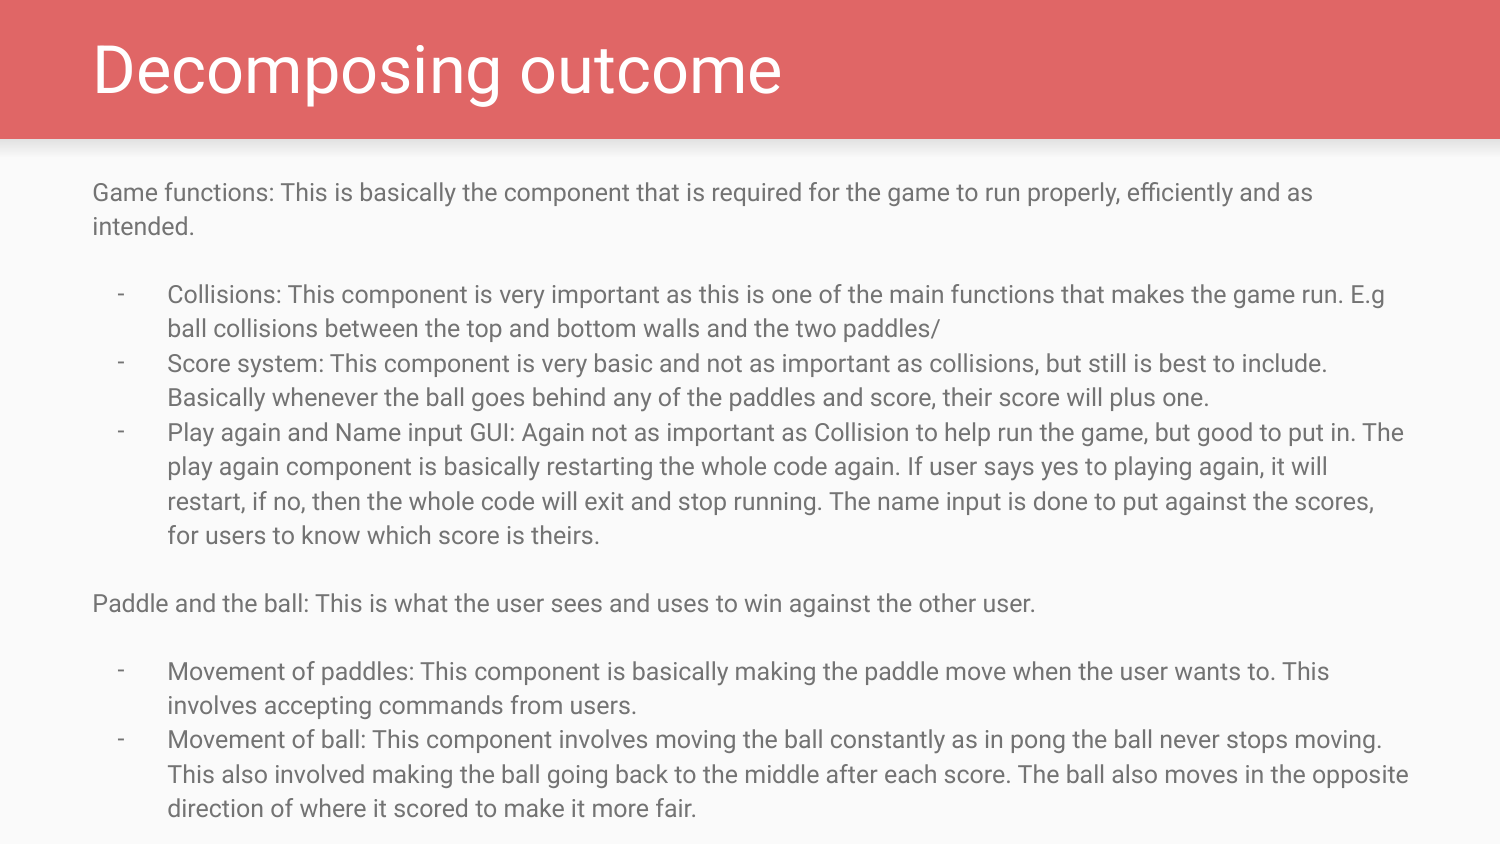

# Decomposing outcome
Game functions: This is basically the component that is required for the game to run properly, efficiently and as intended.
Collisions: This component is very important as this is one of the main functions that makes the game run. E.g ball collisions between the top and bottom walls and the two paddles/
Score system: This component is very basic and not as important as collisions, but still is best to include. Basically whenever the ball goes behind any of the paddles and score, their score will plus one.
Play again and Name input GUI: Again not as important as Collision to help run the game, but good to put in. The play again component is basically restarting the whole code again. If user says yes to playing again, it will restart, if no, then the whole code will exit and stop running. The name input is done to put against the scores, for users to know which score is theirs.
Paddle and the ball: This is what the user sees and uses to win against the other user.
Movement of paddles: This component is basically making the paddle move when the user wants to. This involves accepting commands from users.
Movement of ball: This component involves moving the ball constantly as in pong the ball never stops moving. This also involved making the ball going back to the middle after each score. The ball also moves in the opposite direction of where it scored to make it more fair.